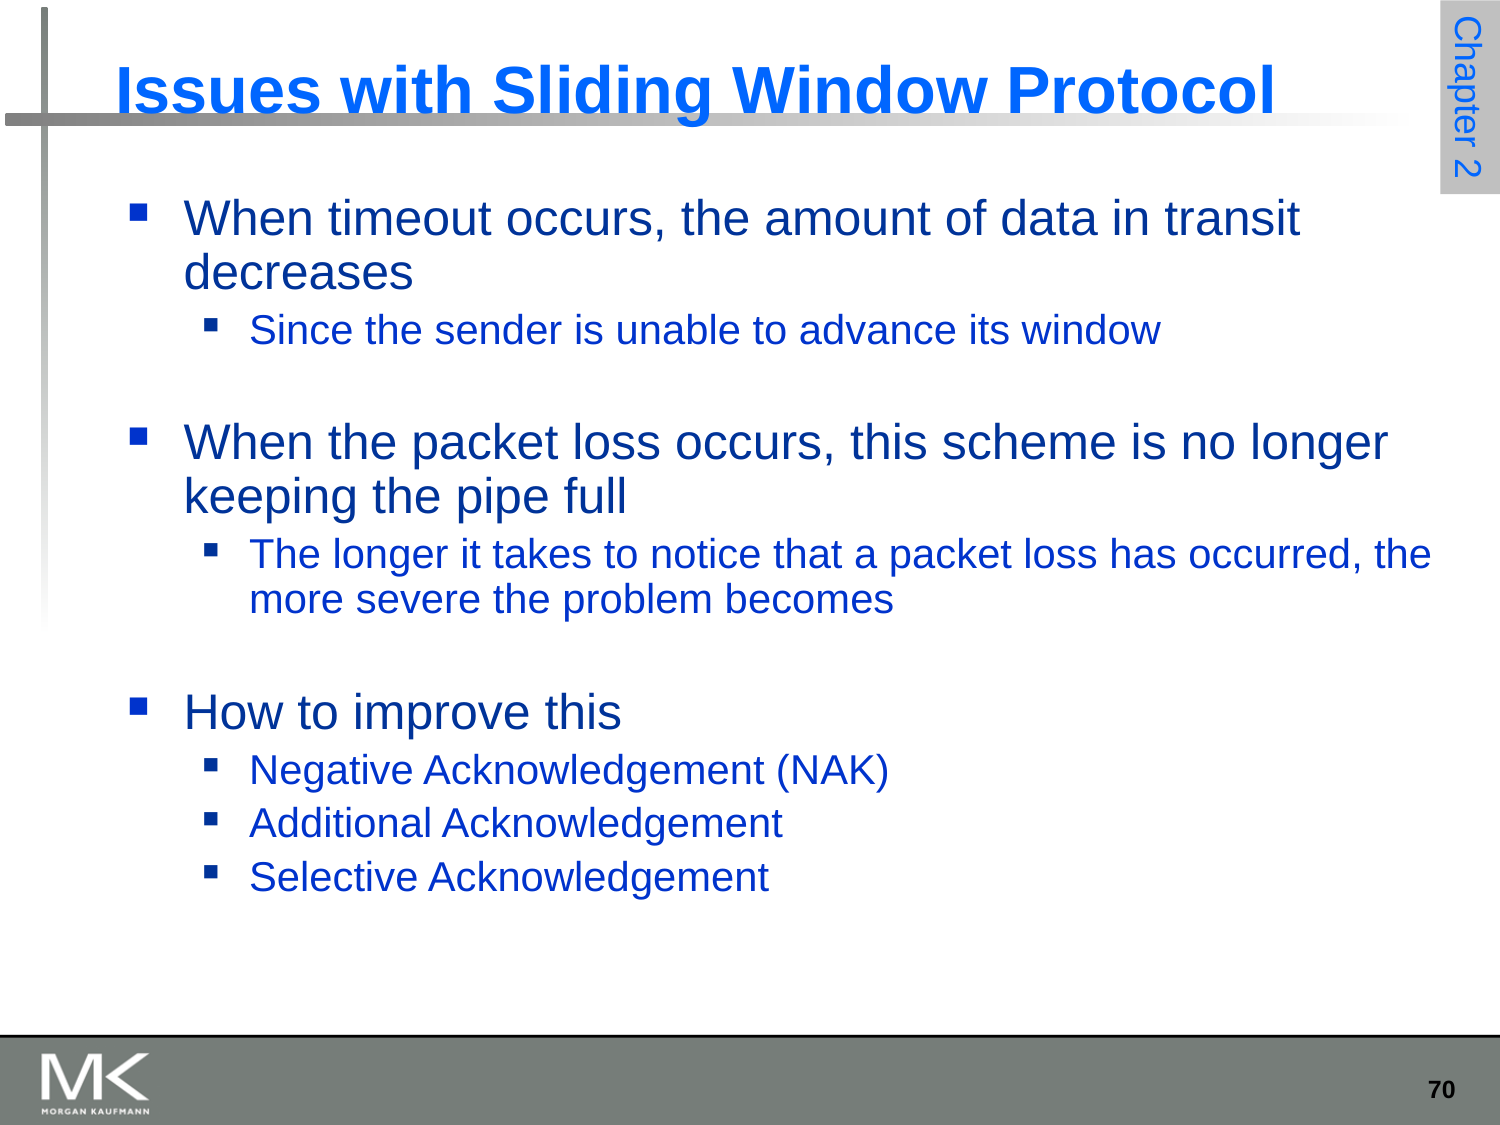

# Issues with Sliding Window Protocol
When timeout occurs, the amount of data in transit decreases
Since the sender is unable to advance its window

When the packet loss occurs, this scheme is no longer keeping the pipe full
The longer it takes to notice that a packet loss has occurred, the more severe the problem becomes

How to improve this
Negative Acknowledgement (NAK)
Additional Acknowledgement
Selective Acknowledgement